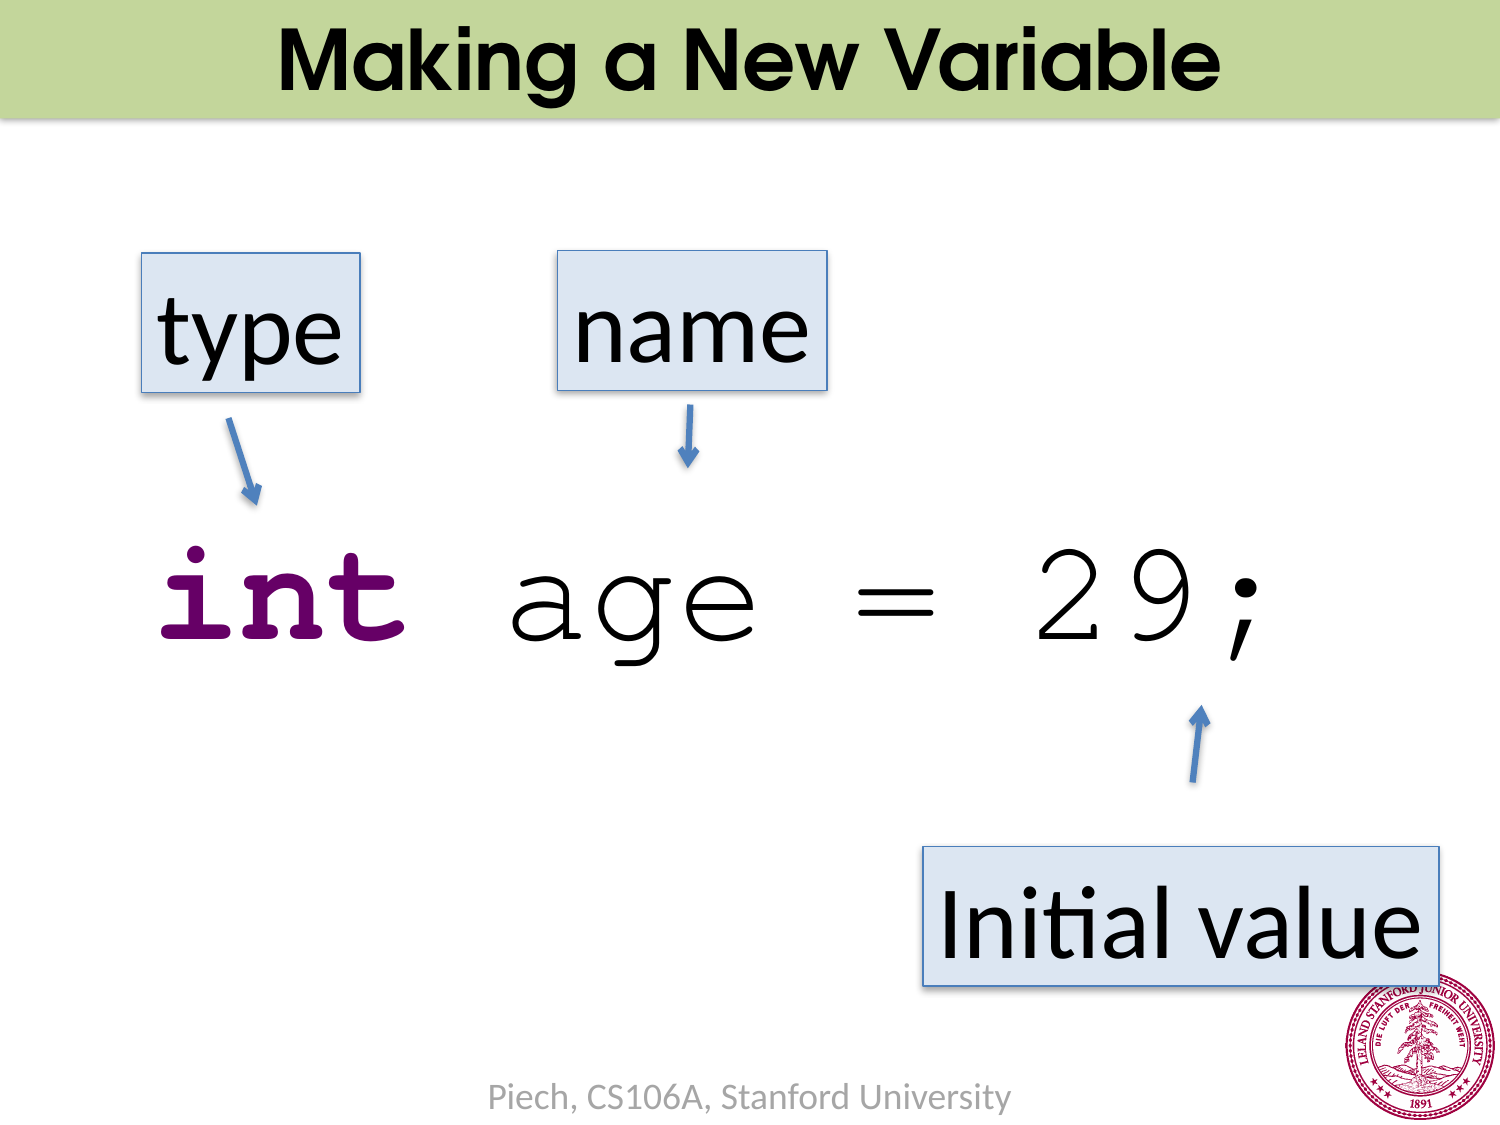

Making a New Variable
name
type
int age = 29;

Initial value